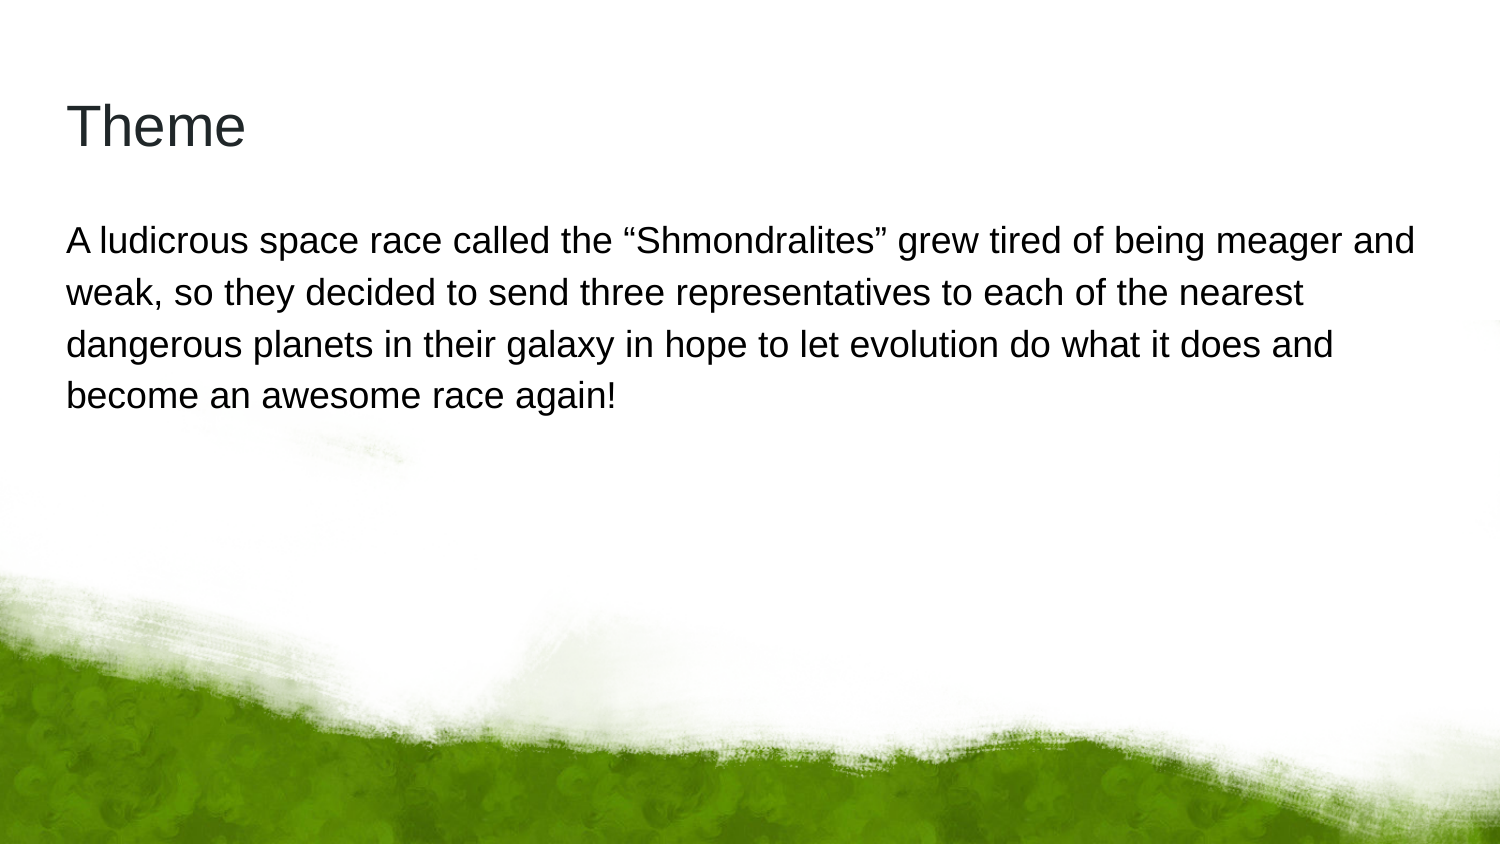

Theme
A ludicrous space race called the “Shmondralites” grew tired of being meager and weak, so they decided to send three representatives to each of the nearest dangerous planets in their galaxy in hope to let evolution do what it does and become an awesome race again!